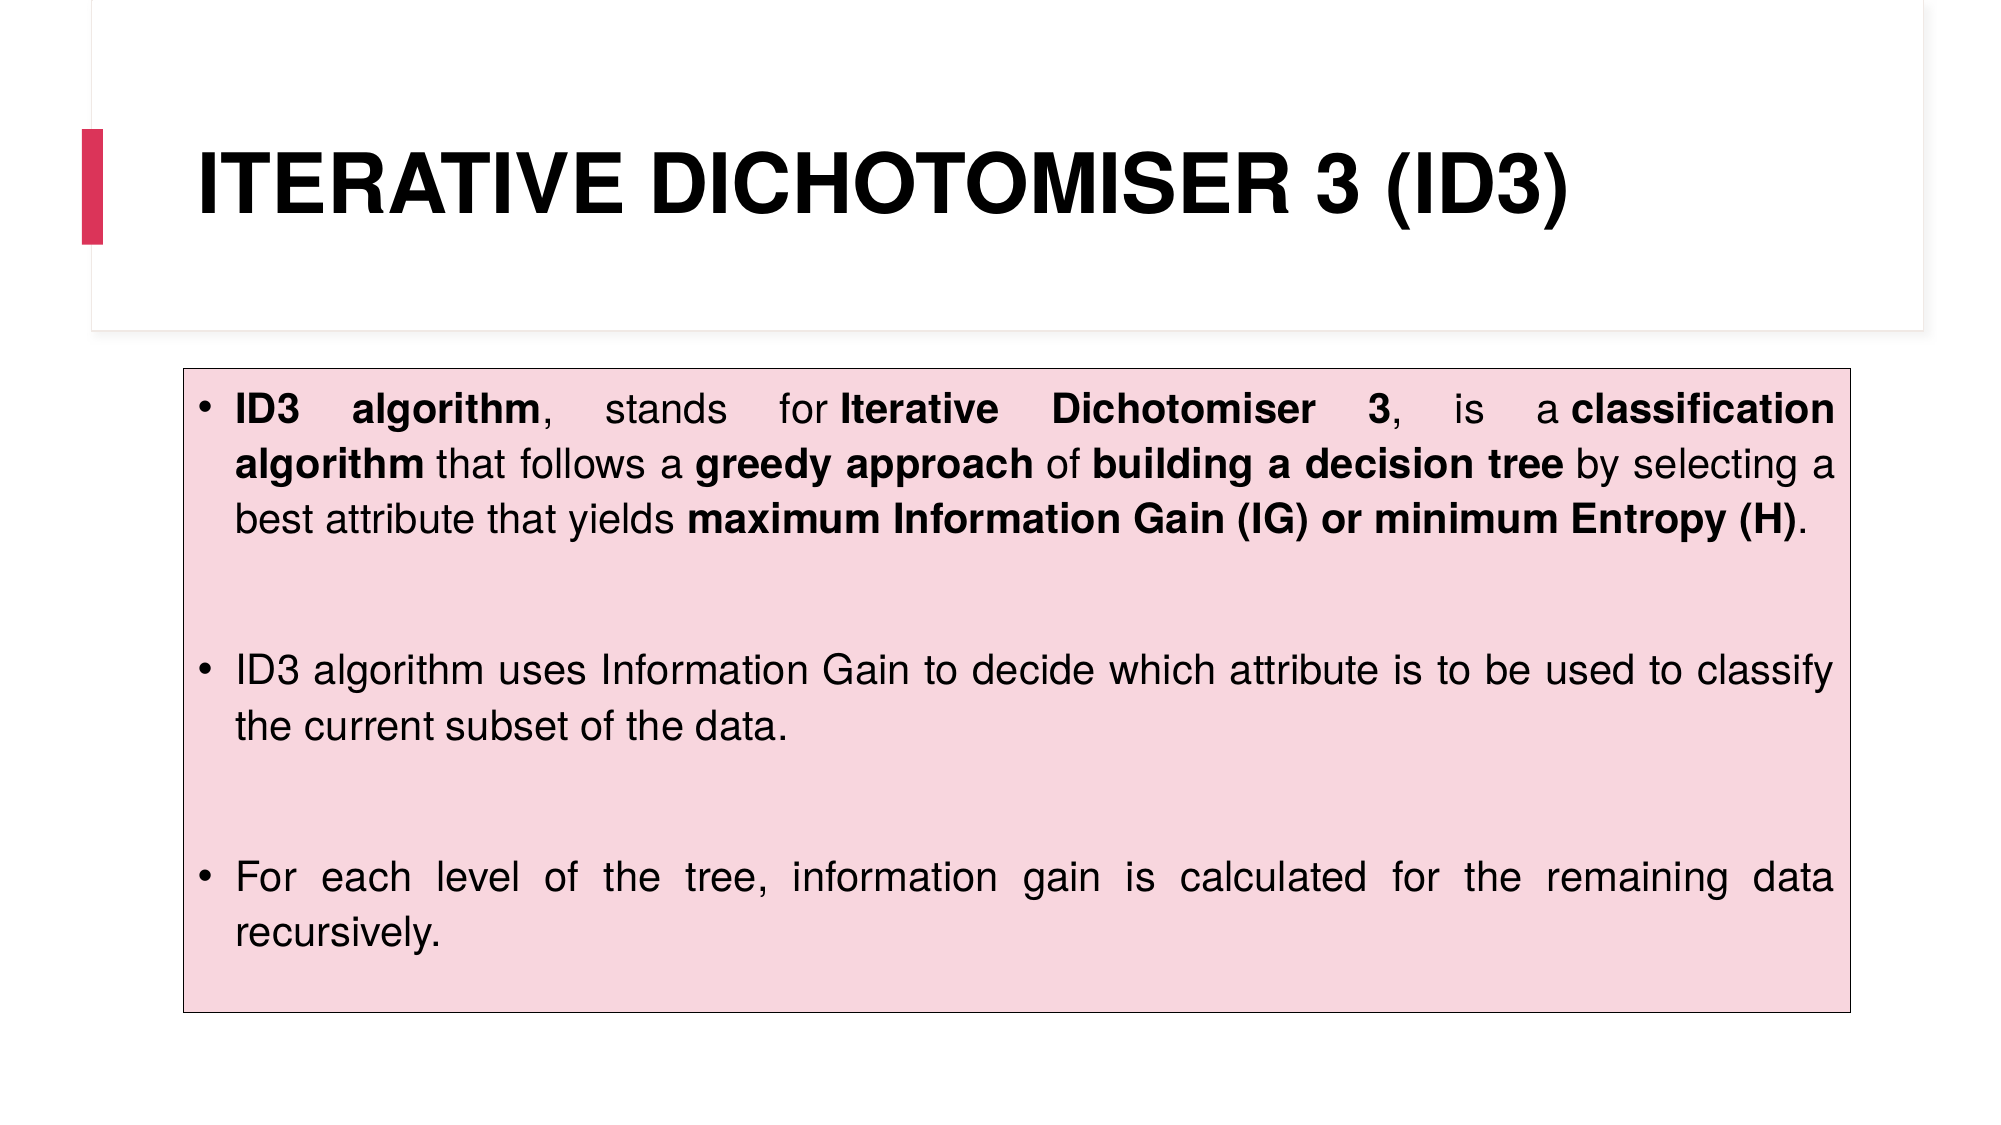

# ITERATIVE DICHOTOMISER 3 (ID3)
ID3 algorithm, stands for Iterative Dichotomiser 3, is a classification algorithm that follows a greedy approach of building a decision tree by selecting a best attribute that yields maximum Information Gain (IG) or minimum Entropy (H).

ID3 algorithm uses Information Gain to decide which attribute is to be used to classify the current subset of the data.

For each level of the tree, information gain is calculated for the remaining data recursively.